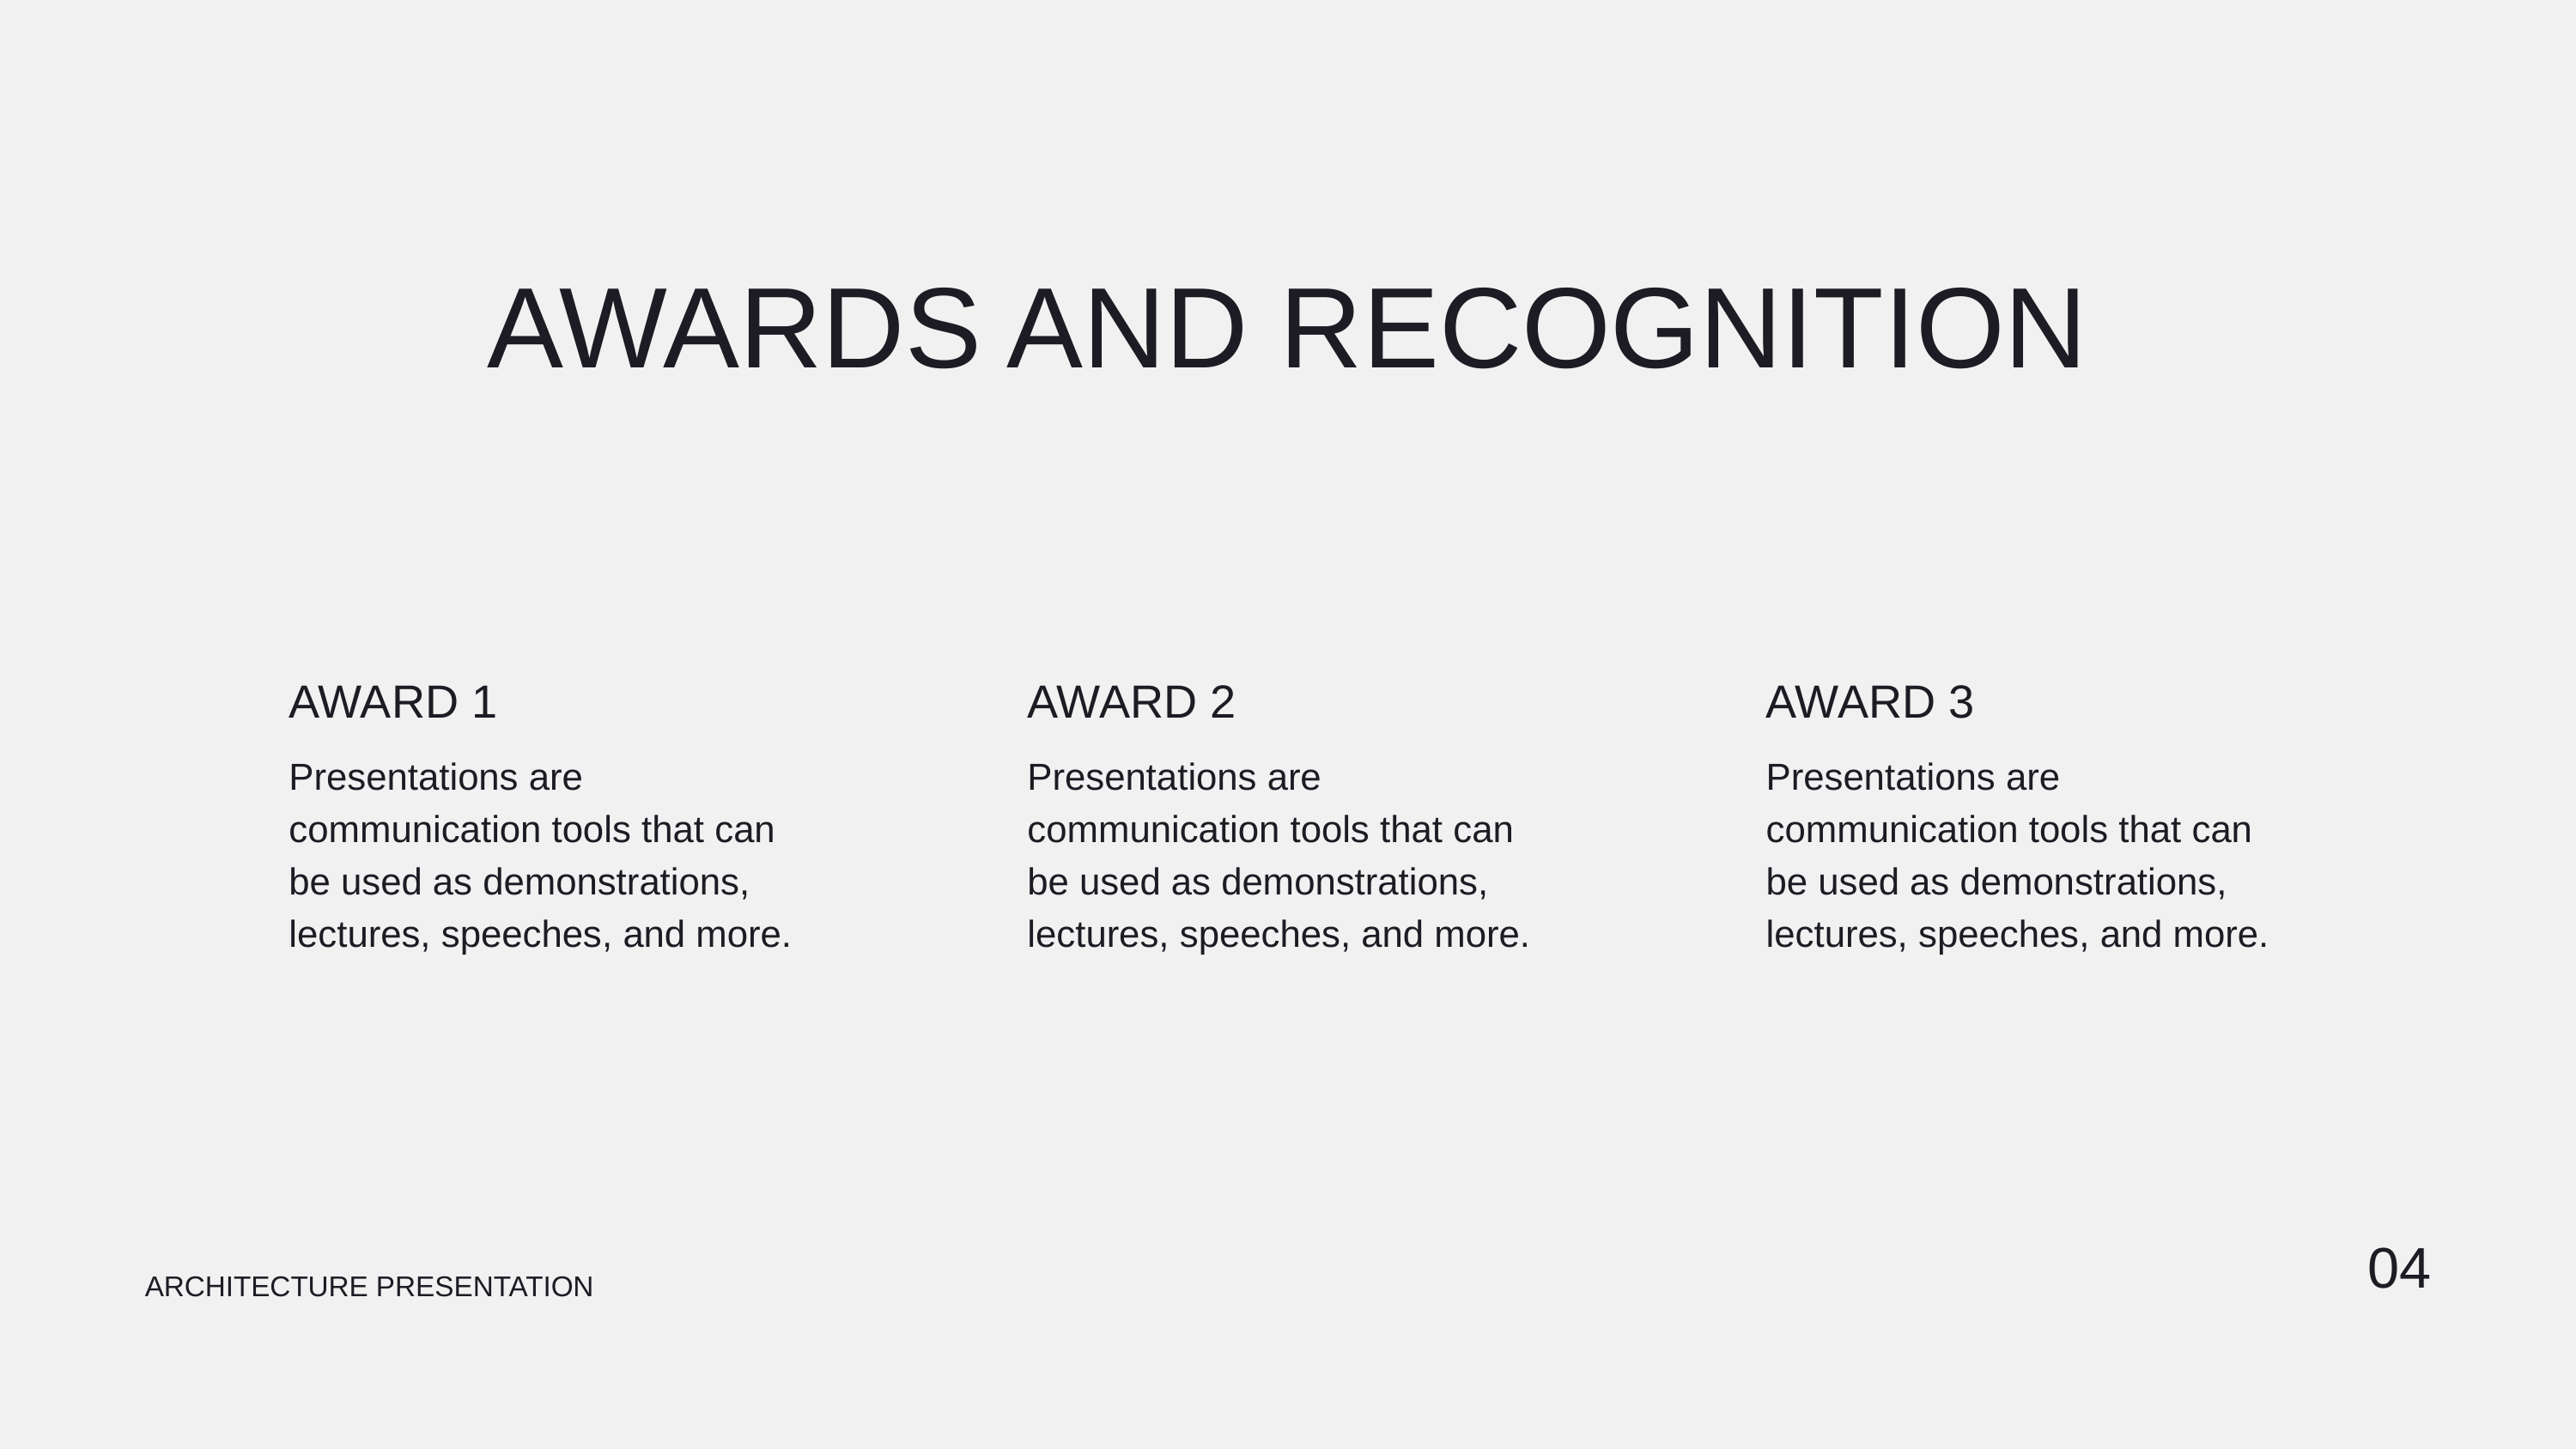

AWARDS AND RECOGNITION
AWARD 1
Presentations are communication tools that can be used as demonstrations, lectures, speeches, and more.
AWARD 2
Presentations are communication tools that can be used as demonstrations, lectures, speeches, and more.
AWARD 3
Presentations are communication tools that can be used as demonstrations, lectures, speeches, and more.
04
ARCHITECTURE PRESENTATION